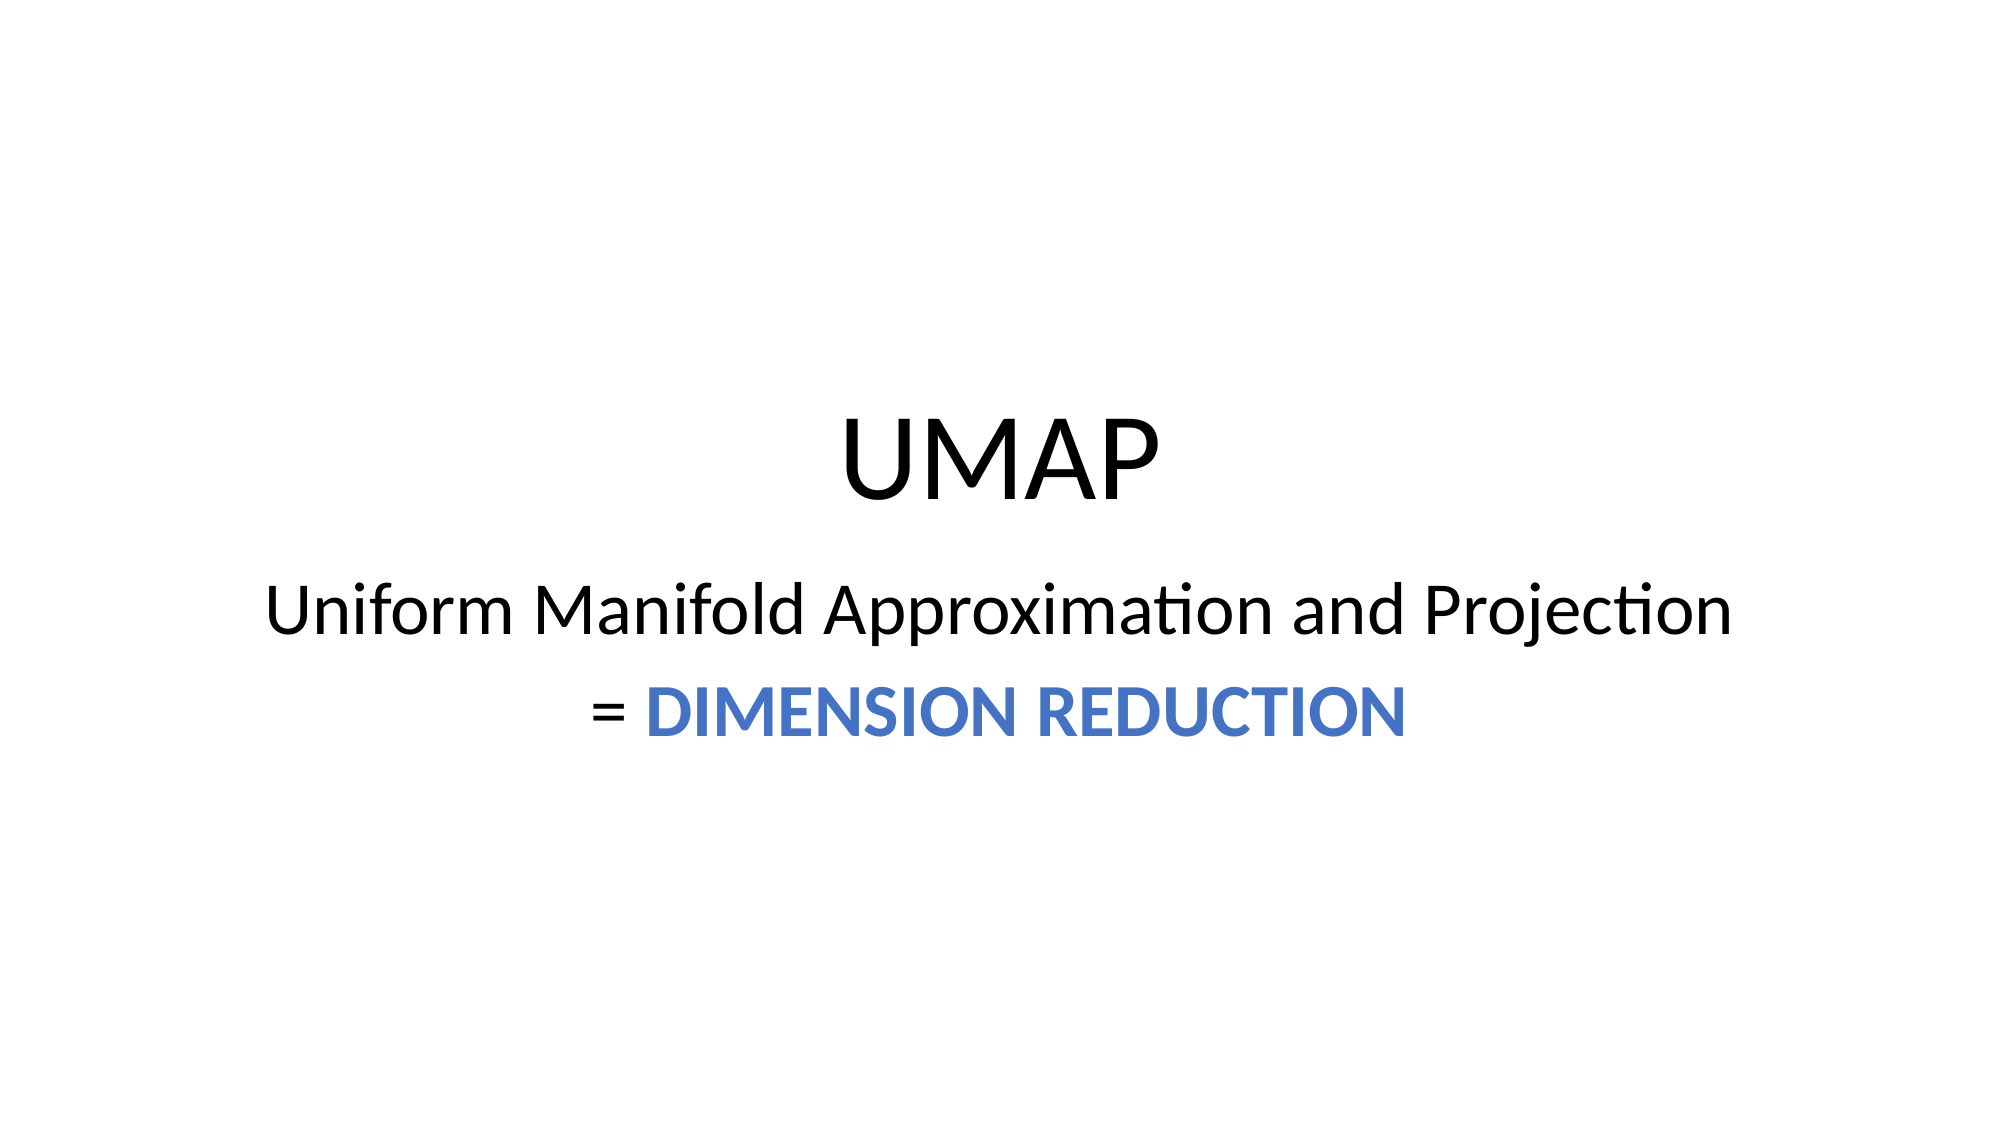

# UMAP
Uniform Manifold Approximation and Projection
= DIMENSION REDUCTION